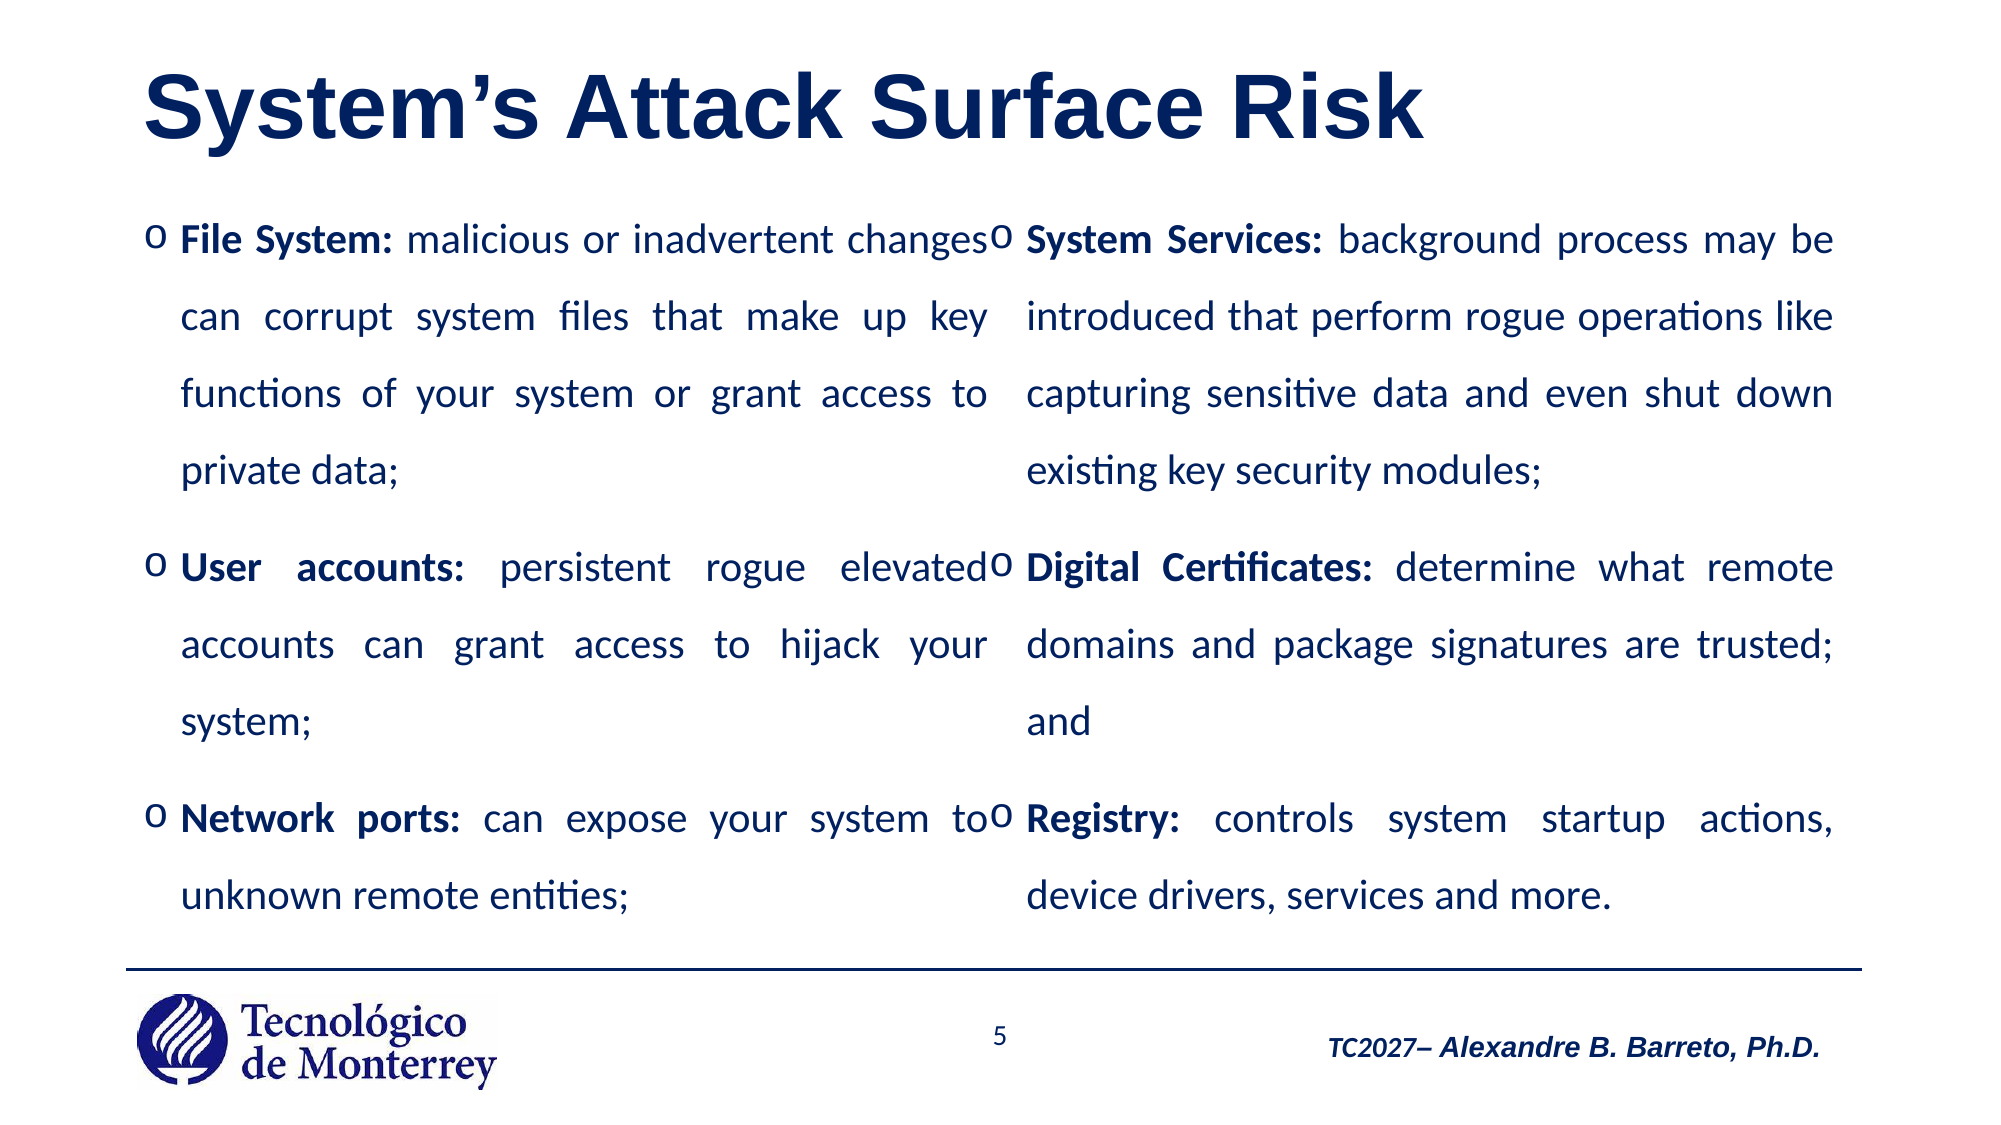

# System’s Attack Surface Risk
File System: malicious or inadvertent changes can corrupt system files that make up key functions of your system or grant access to private data;
User accounts: persistent rogue elevated accounts can grant access to hijack your system;
Network ports: can expose your system to unknown remote entities;
System Services: background process may be introduced that perform rogue operations like capturing sensitive data and even shut down existing key security modules;
Digital Certificates: determine what remote domains and package signatures are trusted; and
Registry: controls system startup actions, device drivers, services and more.